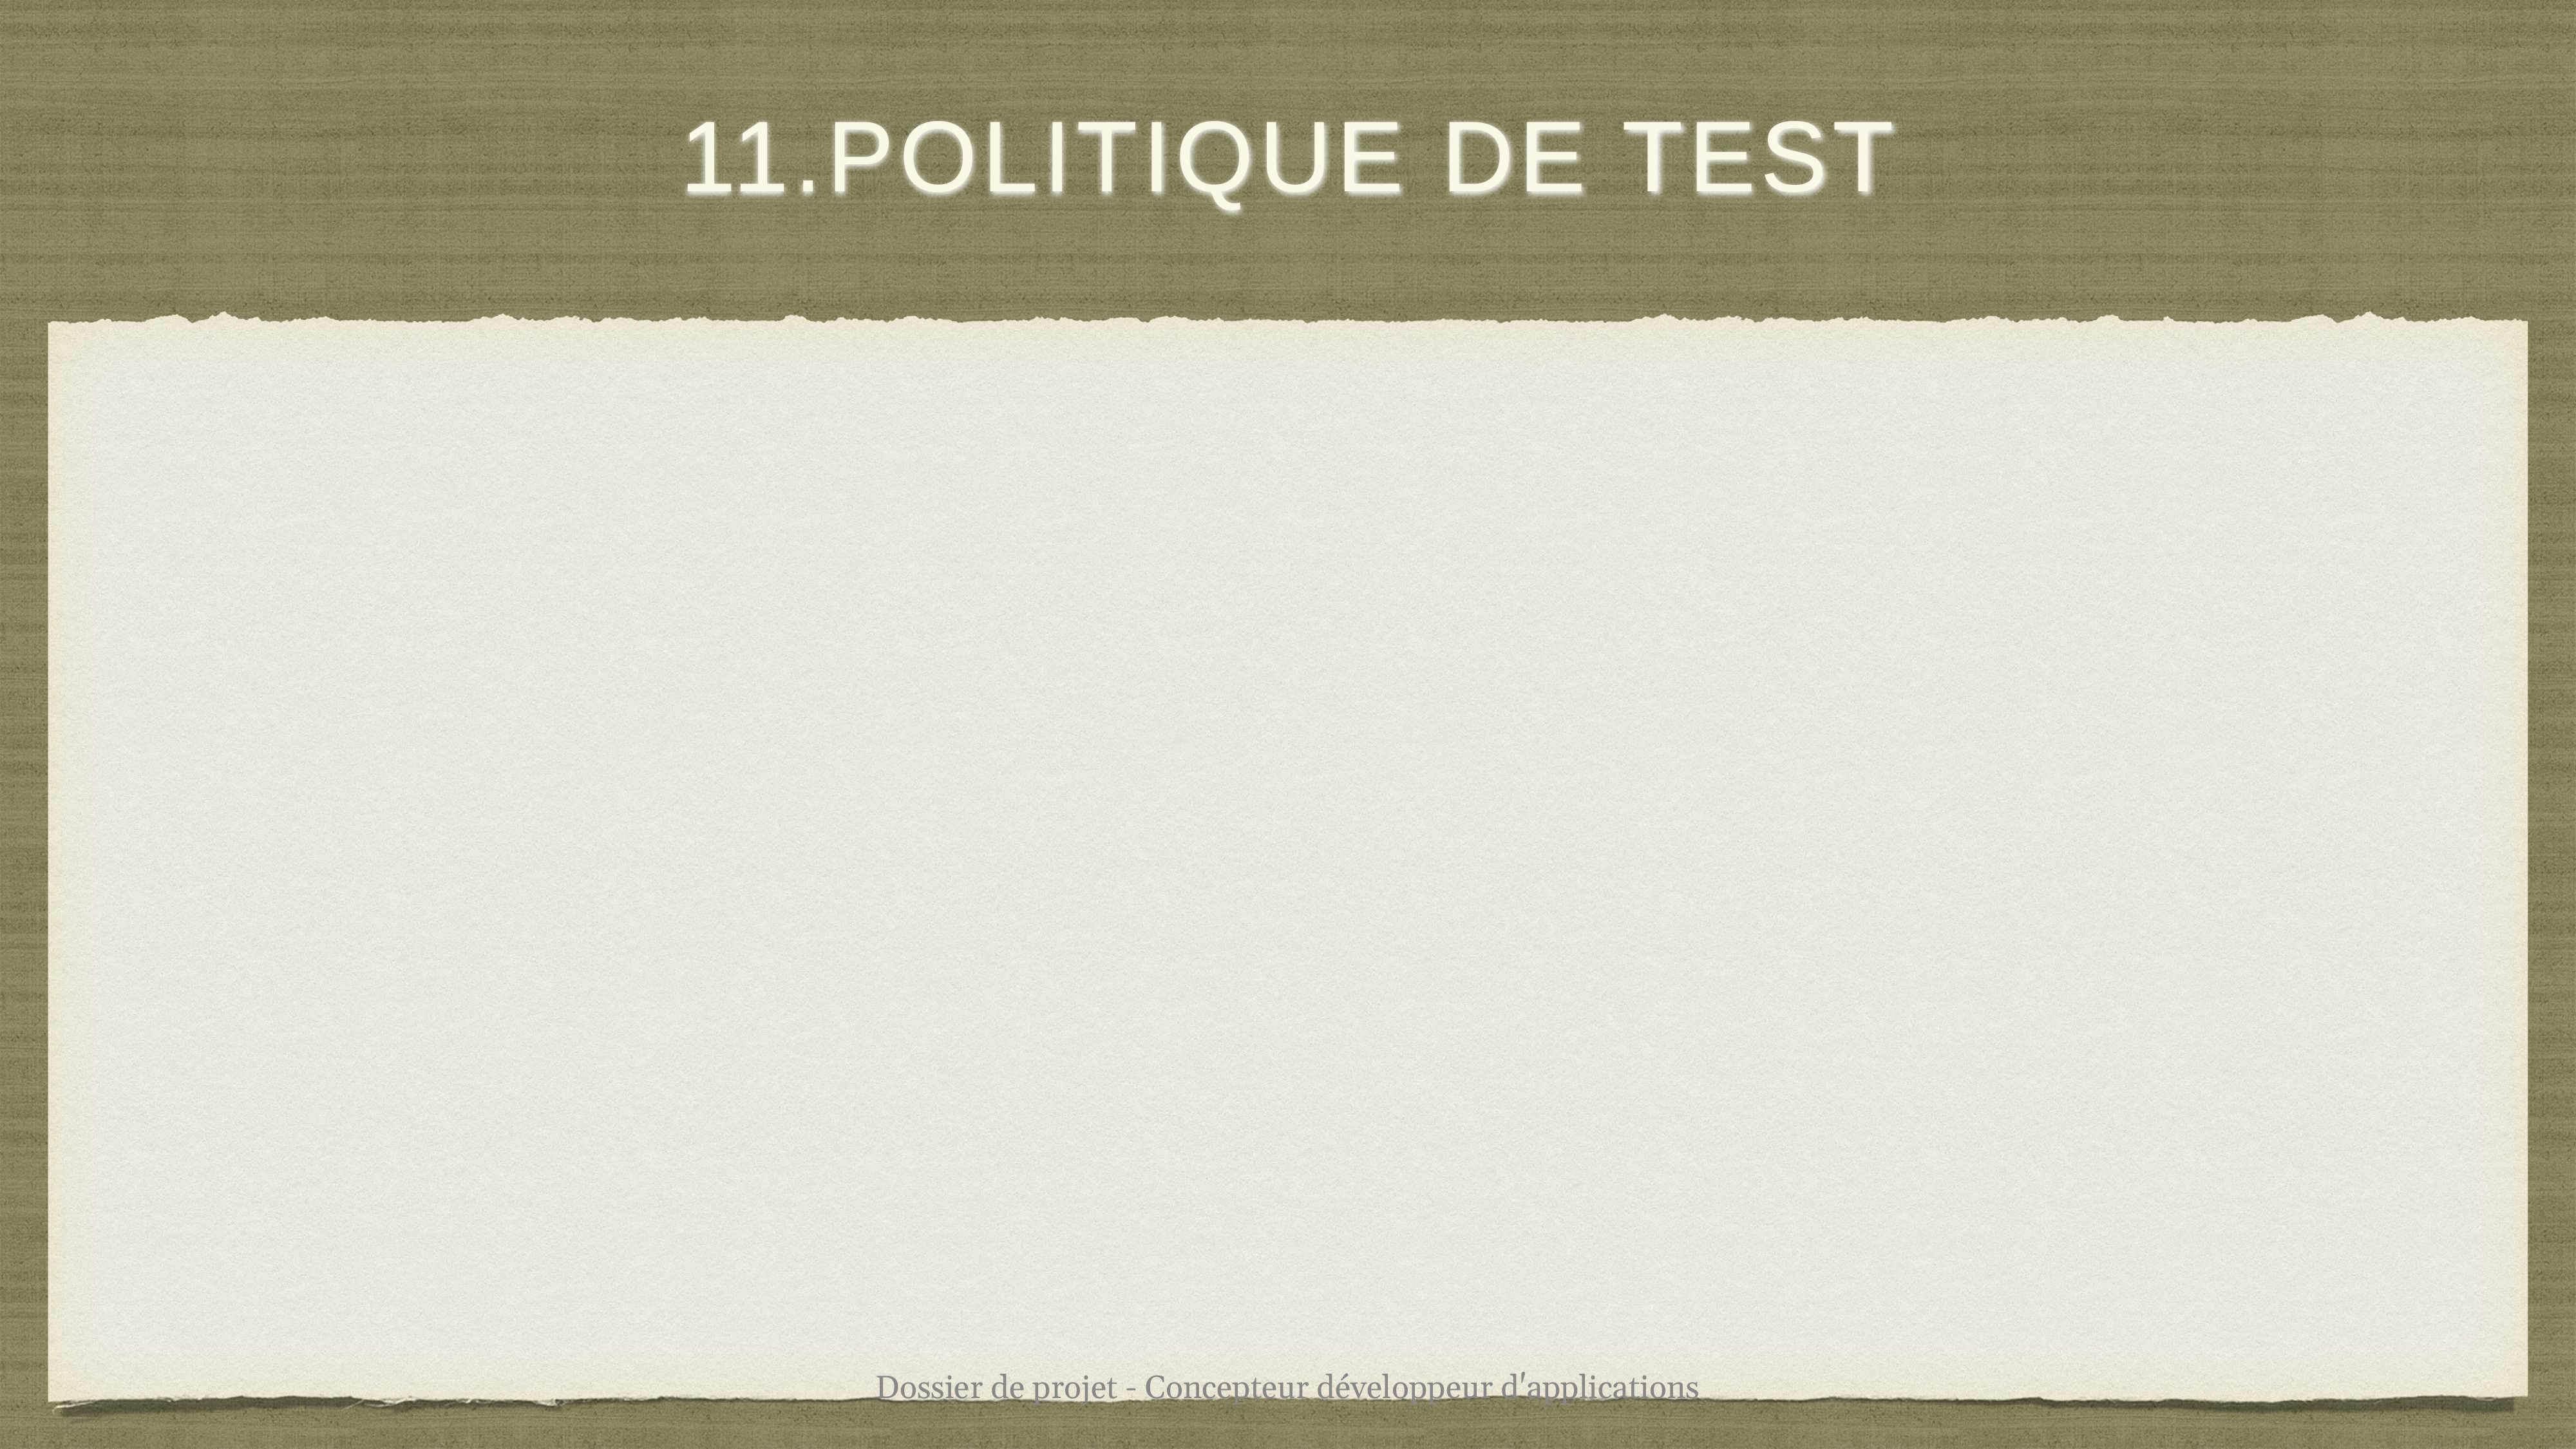

# 11.POLITIQUE DE TEST

Dossier de projet - Concepteur développeur d'applications